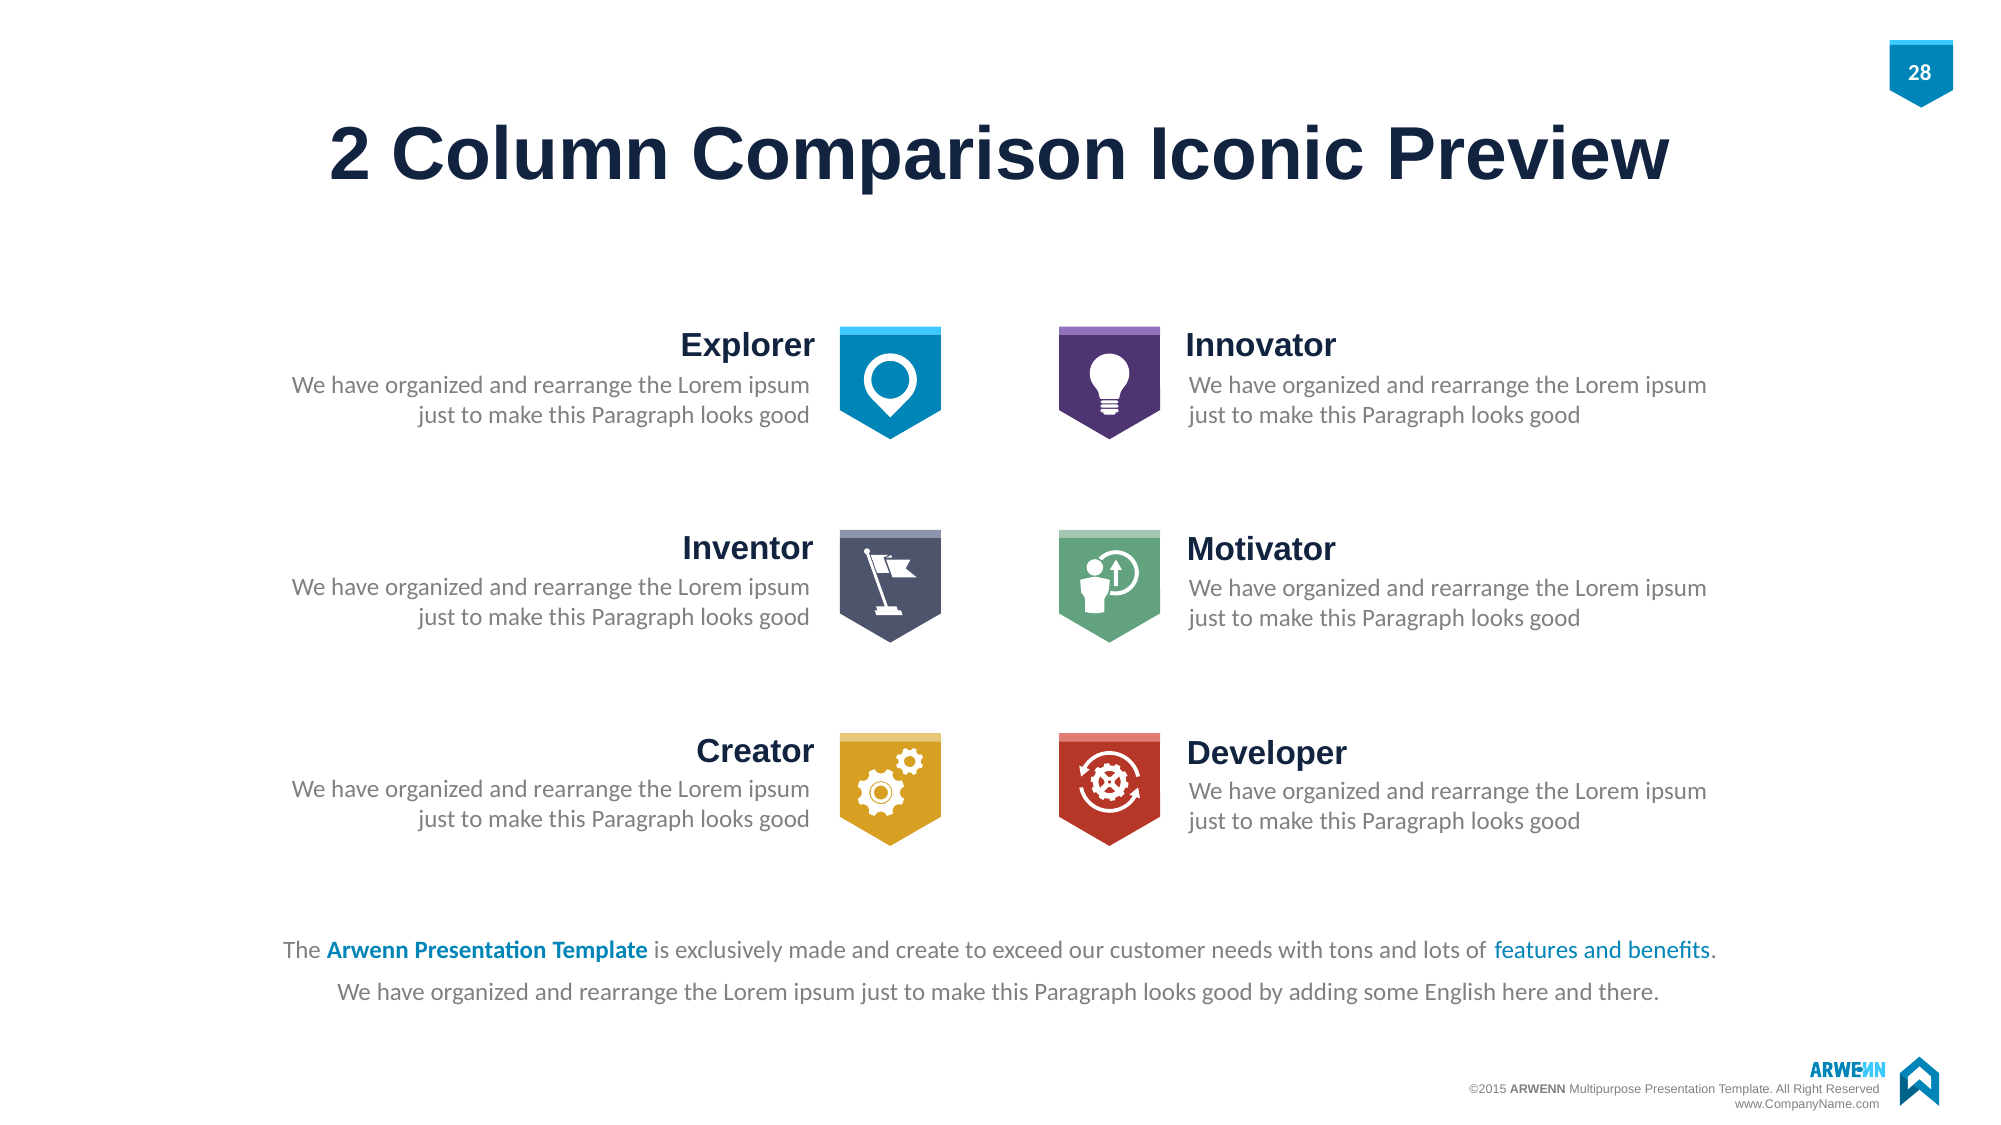

# 2 Column Comparison Iconic Preview
Explorer
Innovator

We have organized and rearrange the Lorem ipsum just to make this Paragraph looks good
We have organized and rearrange the Lorem ipsum just to make this Paragraph looks good
Inventor
Motivator

We have organized and rearrange the Lorem ipsum just to make this Paragraph looks good
We have organized and rearrange the Lorem ipsum just to make this Paragraph looks good
Creator
Developer

We have organized and rearrange the Lorem ipsum just to make this Paragraph looks good
We have organized and rearrange the Lorem ipsum just to make this Paragraph looks good
The Arwenn Presentation Template is exclusively made and create to exceed our customer needs with tons and lots of features and benefits.
We have organized and rearrange the Lorem ipsum just to make this Paragraph looks good by adding some English here and there.